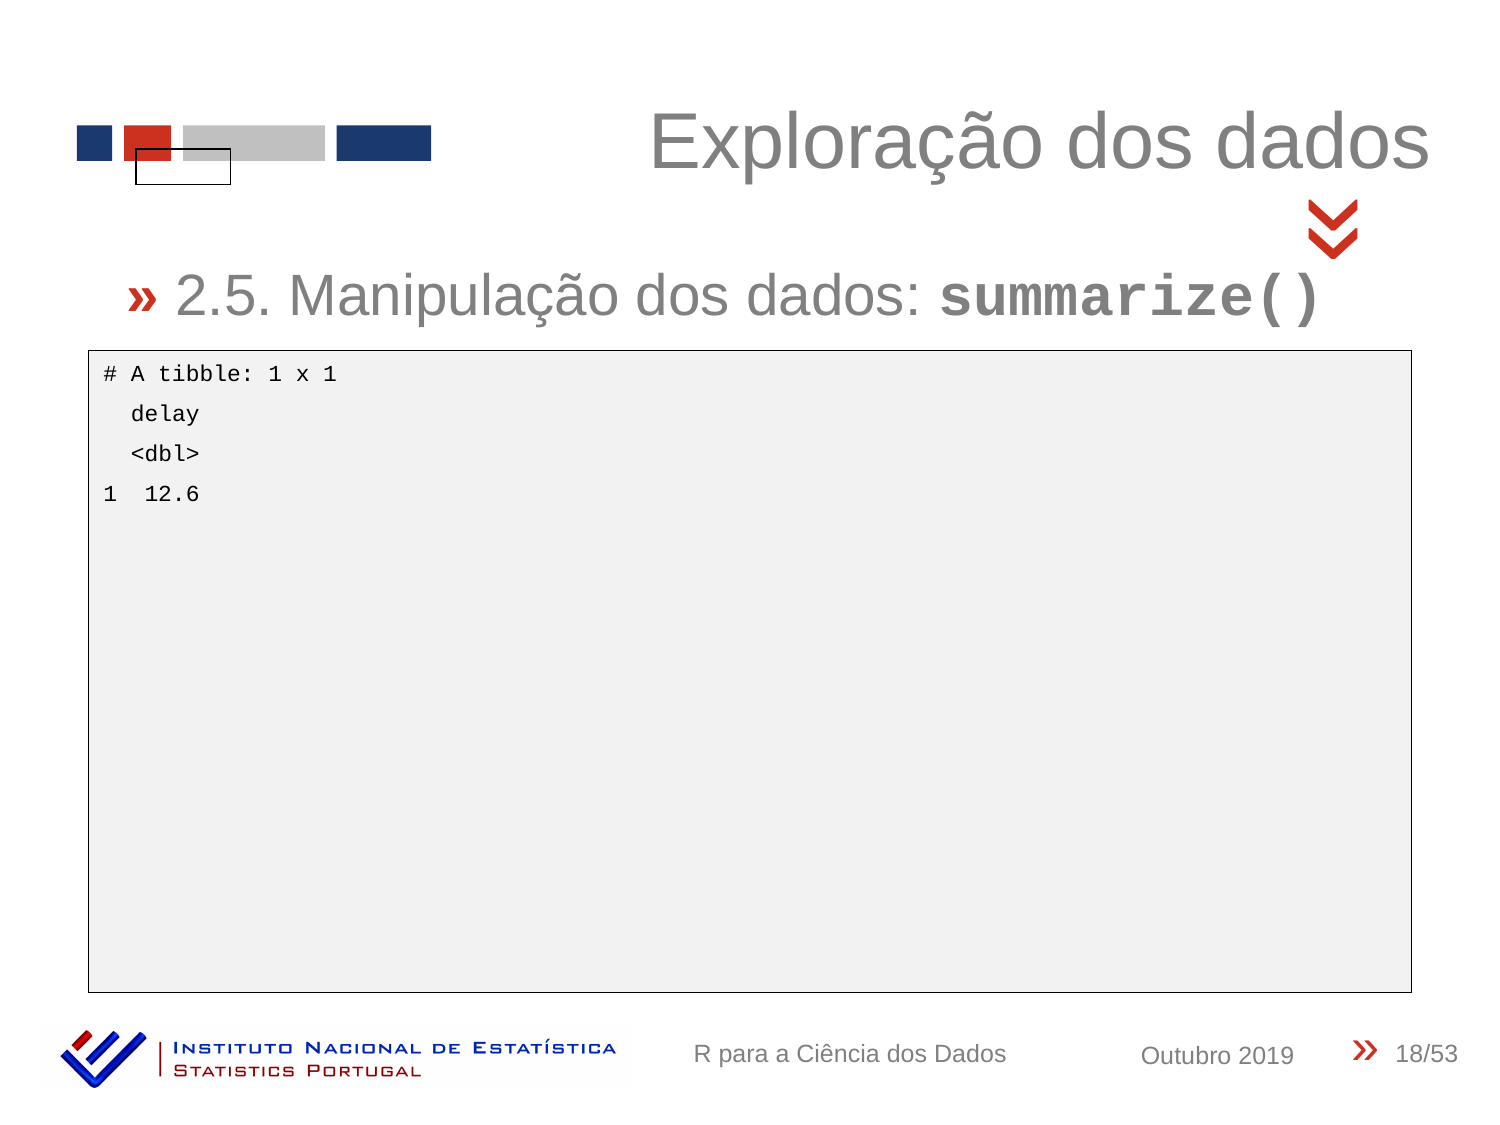

Exploração dos dados
«
» 2.5. Manipulação dos dados: summarize()
# A tibble: 1 x 1
  delay
  <dbl>
1  12.6

18